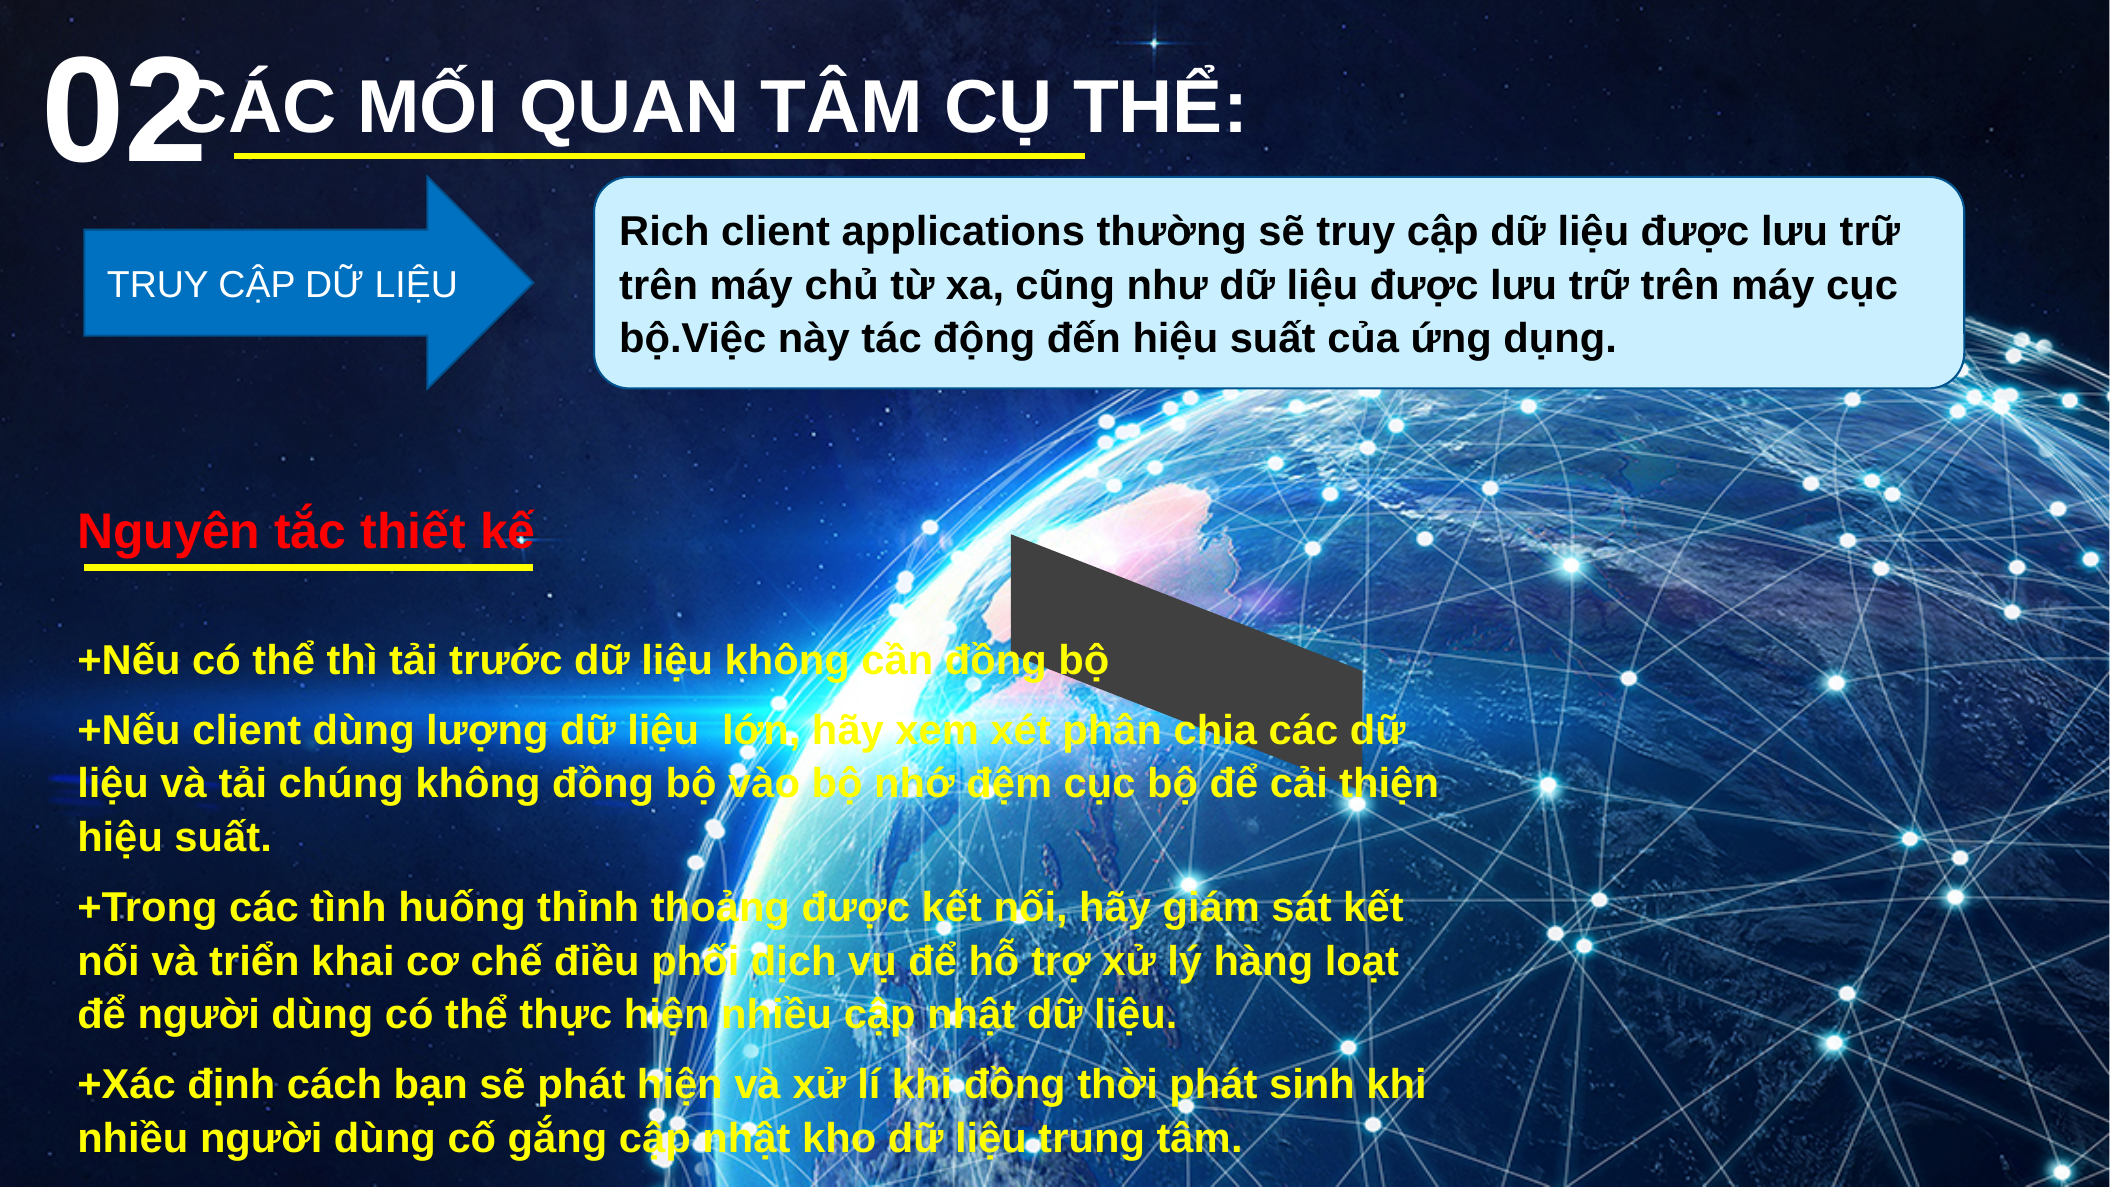

02
CÁC MỐI QUAN TÂM CỤ THỂ:
TRUY CẬP DỮ LIỆU

Rich client applications thường sẽ truy cập dữ liệu được lưu trữ trên máy chủ từ xa, cũng như dữ liệu được lưu trữ trên máy cục bộ.Việc này tác động đến hiệu suất của ứng dụng.

Nguyên tắc thiết kế
+Nếu có thể thì tải trước dữ liệu không cần đồng bộ
+Nếu client dùng lượng dữ liệu  lớn, hãy xem xét phân chia các dữ liệu và tải chúng không đồng bộ vào bộ nhớ đệm cục bộ để cải thiện hiệu suất.
+Trong các tình huống thỉnh thoảng được kết nối, hãy giám sát kết nối và triển khai cơ chế điều phối dịch vụ để hỗ trợ xử lý hàng loạt để người dùng có thể thực hiện nhiều cập nhật dữ liệu.
+Xác định cách bạn sẽ phát hiện và xử lí khi đồng thời phát sinh khi nhiều người dùng cố gắng cập nhật kho dữ liệu trung tâm.